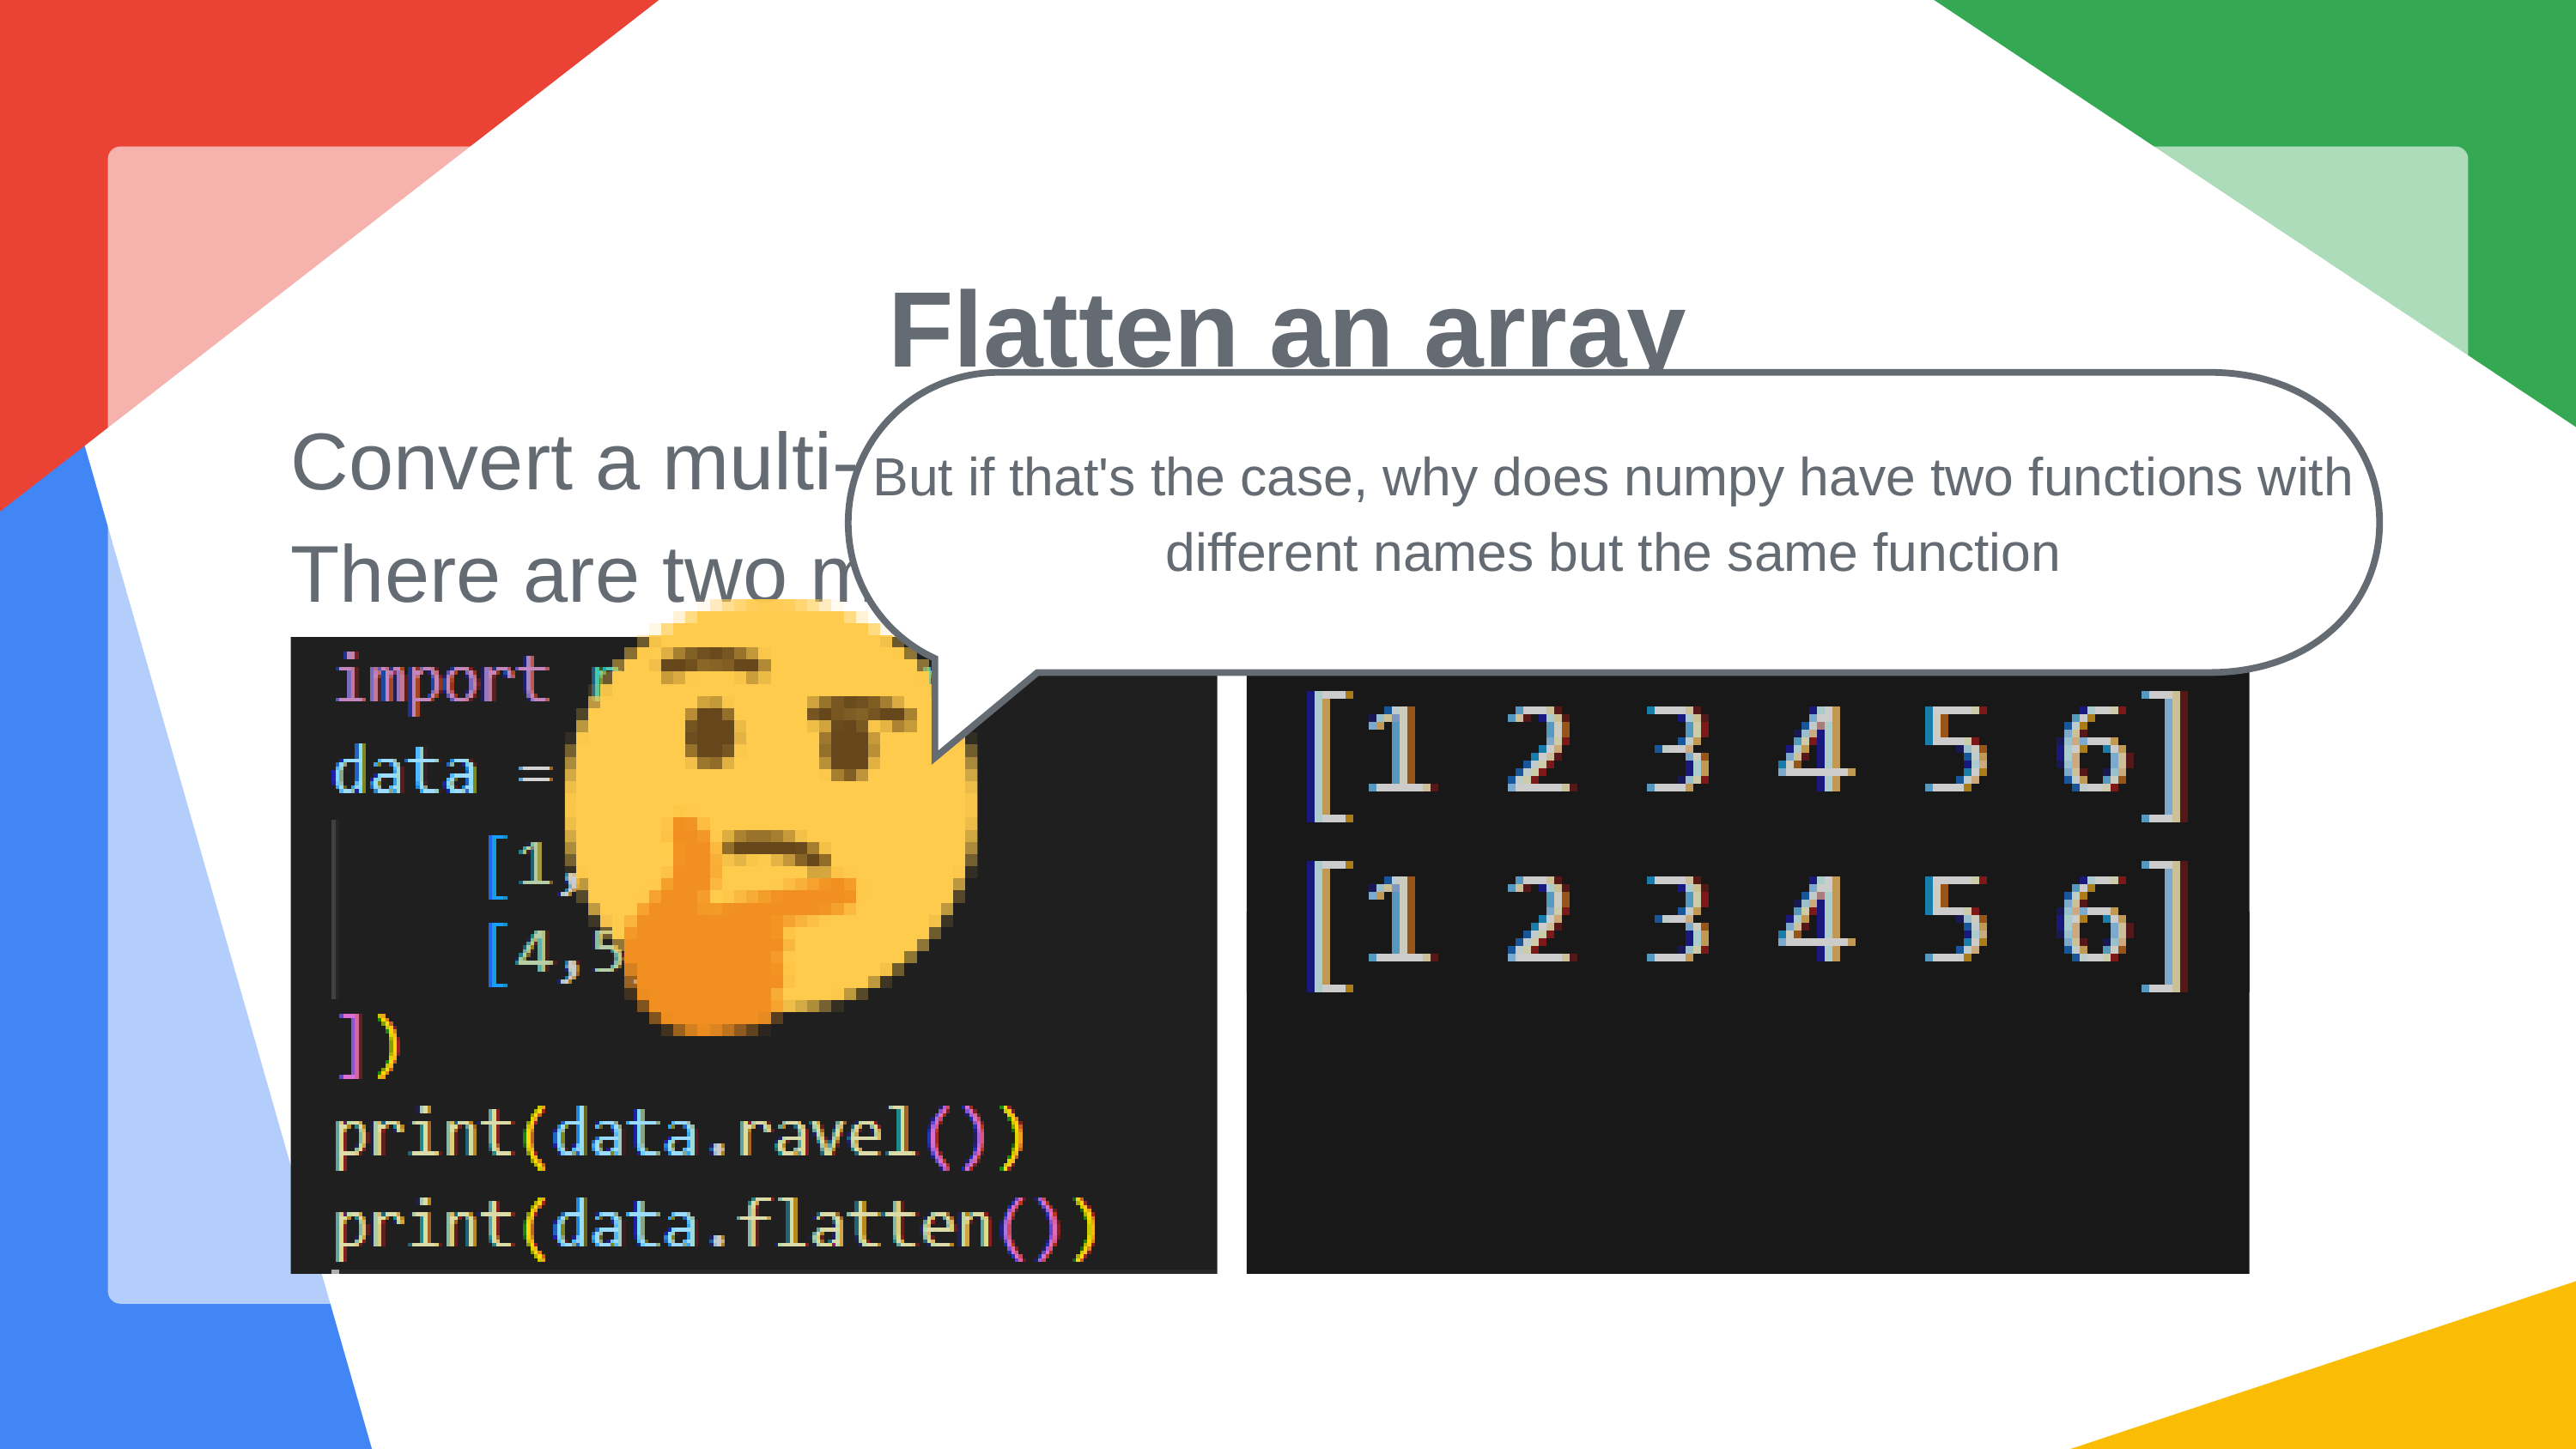

Flatten an array

But if that's the case, why does numpy have two functions with different names but the same function
Convert a multi-dimensional array into a 1-d array
There are two methods to do this. ravel() flatten()